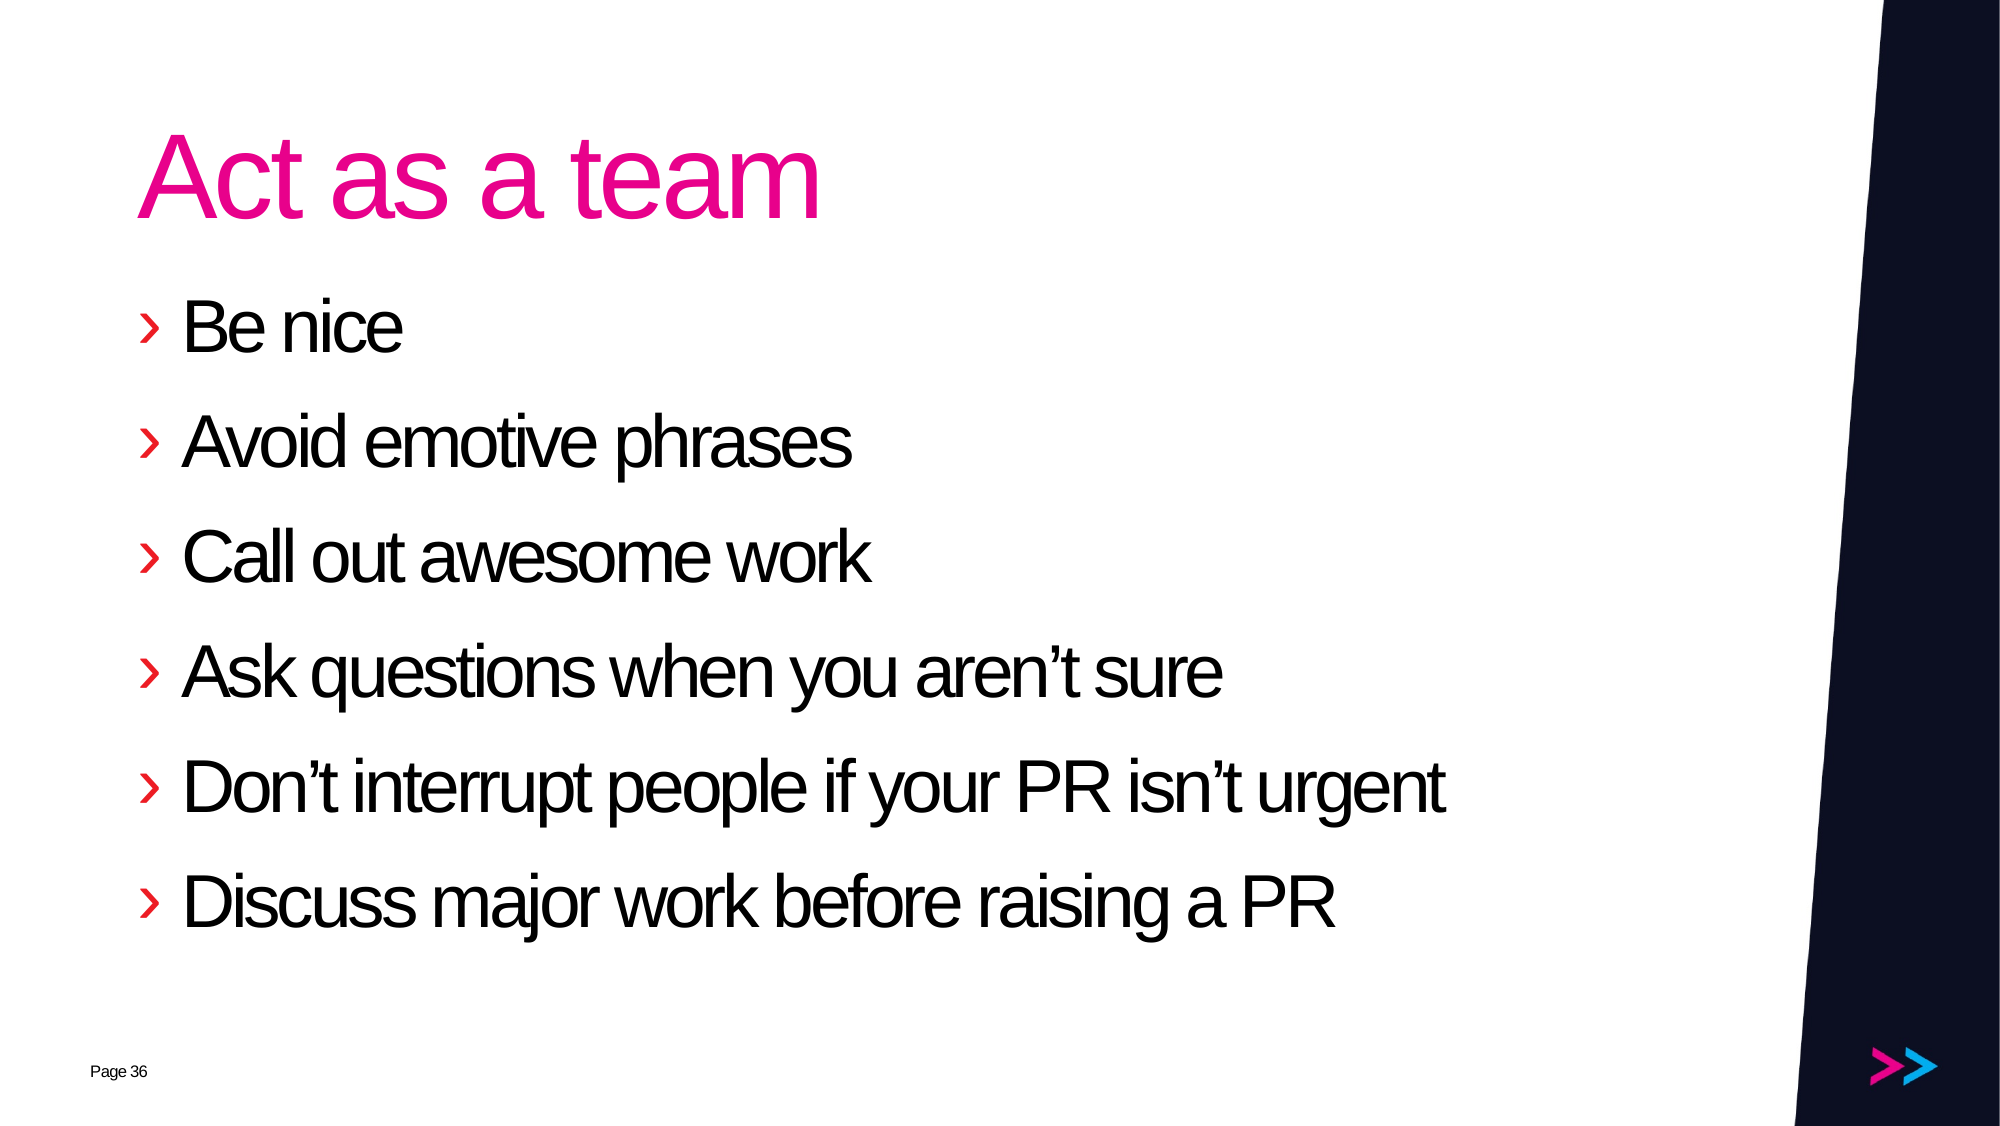

# Act as a team
Be nice
Avoid emotive phrases
Call out awesome work
Ask questions when you aren’t sure
Don’t interrupt people if your PR isn’t urgent
Discuss major work before raising a PR
36